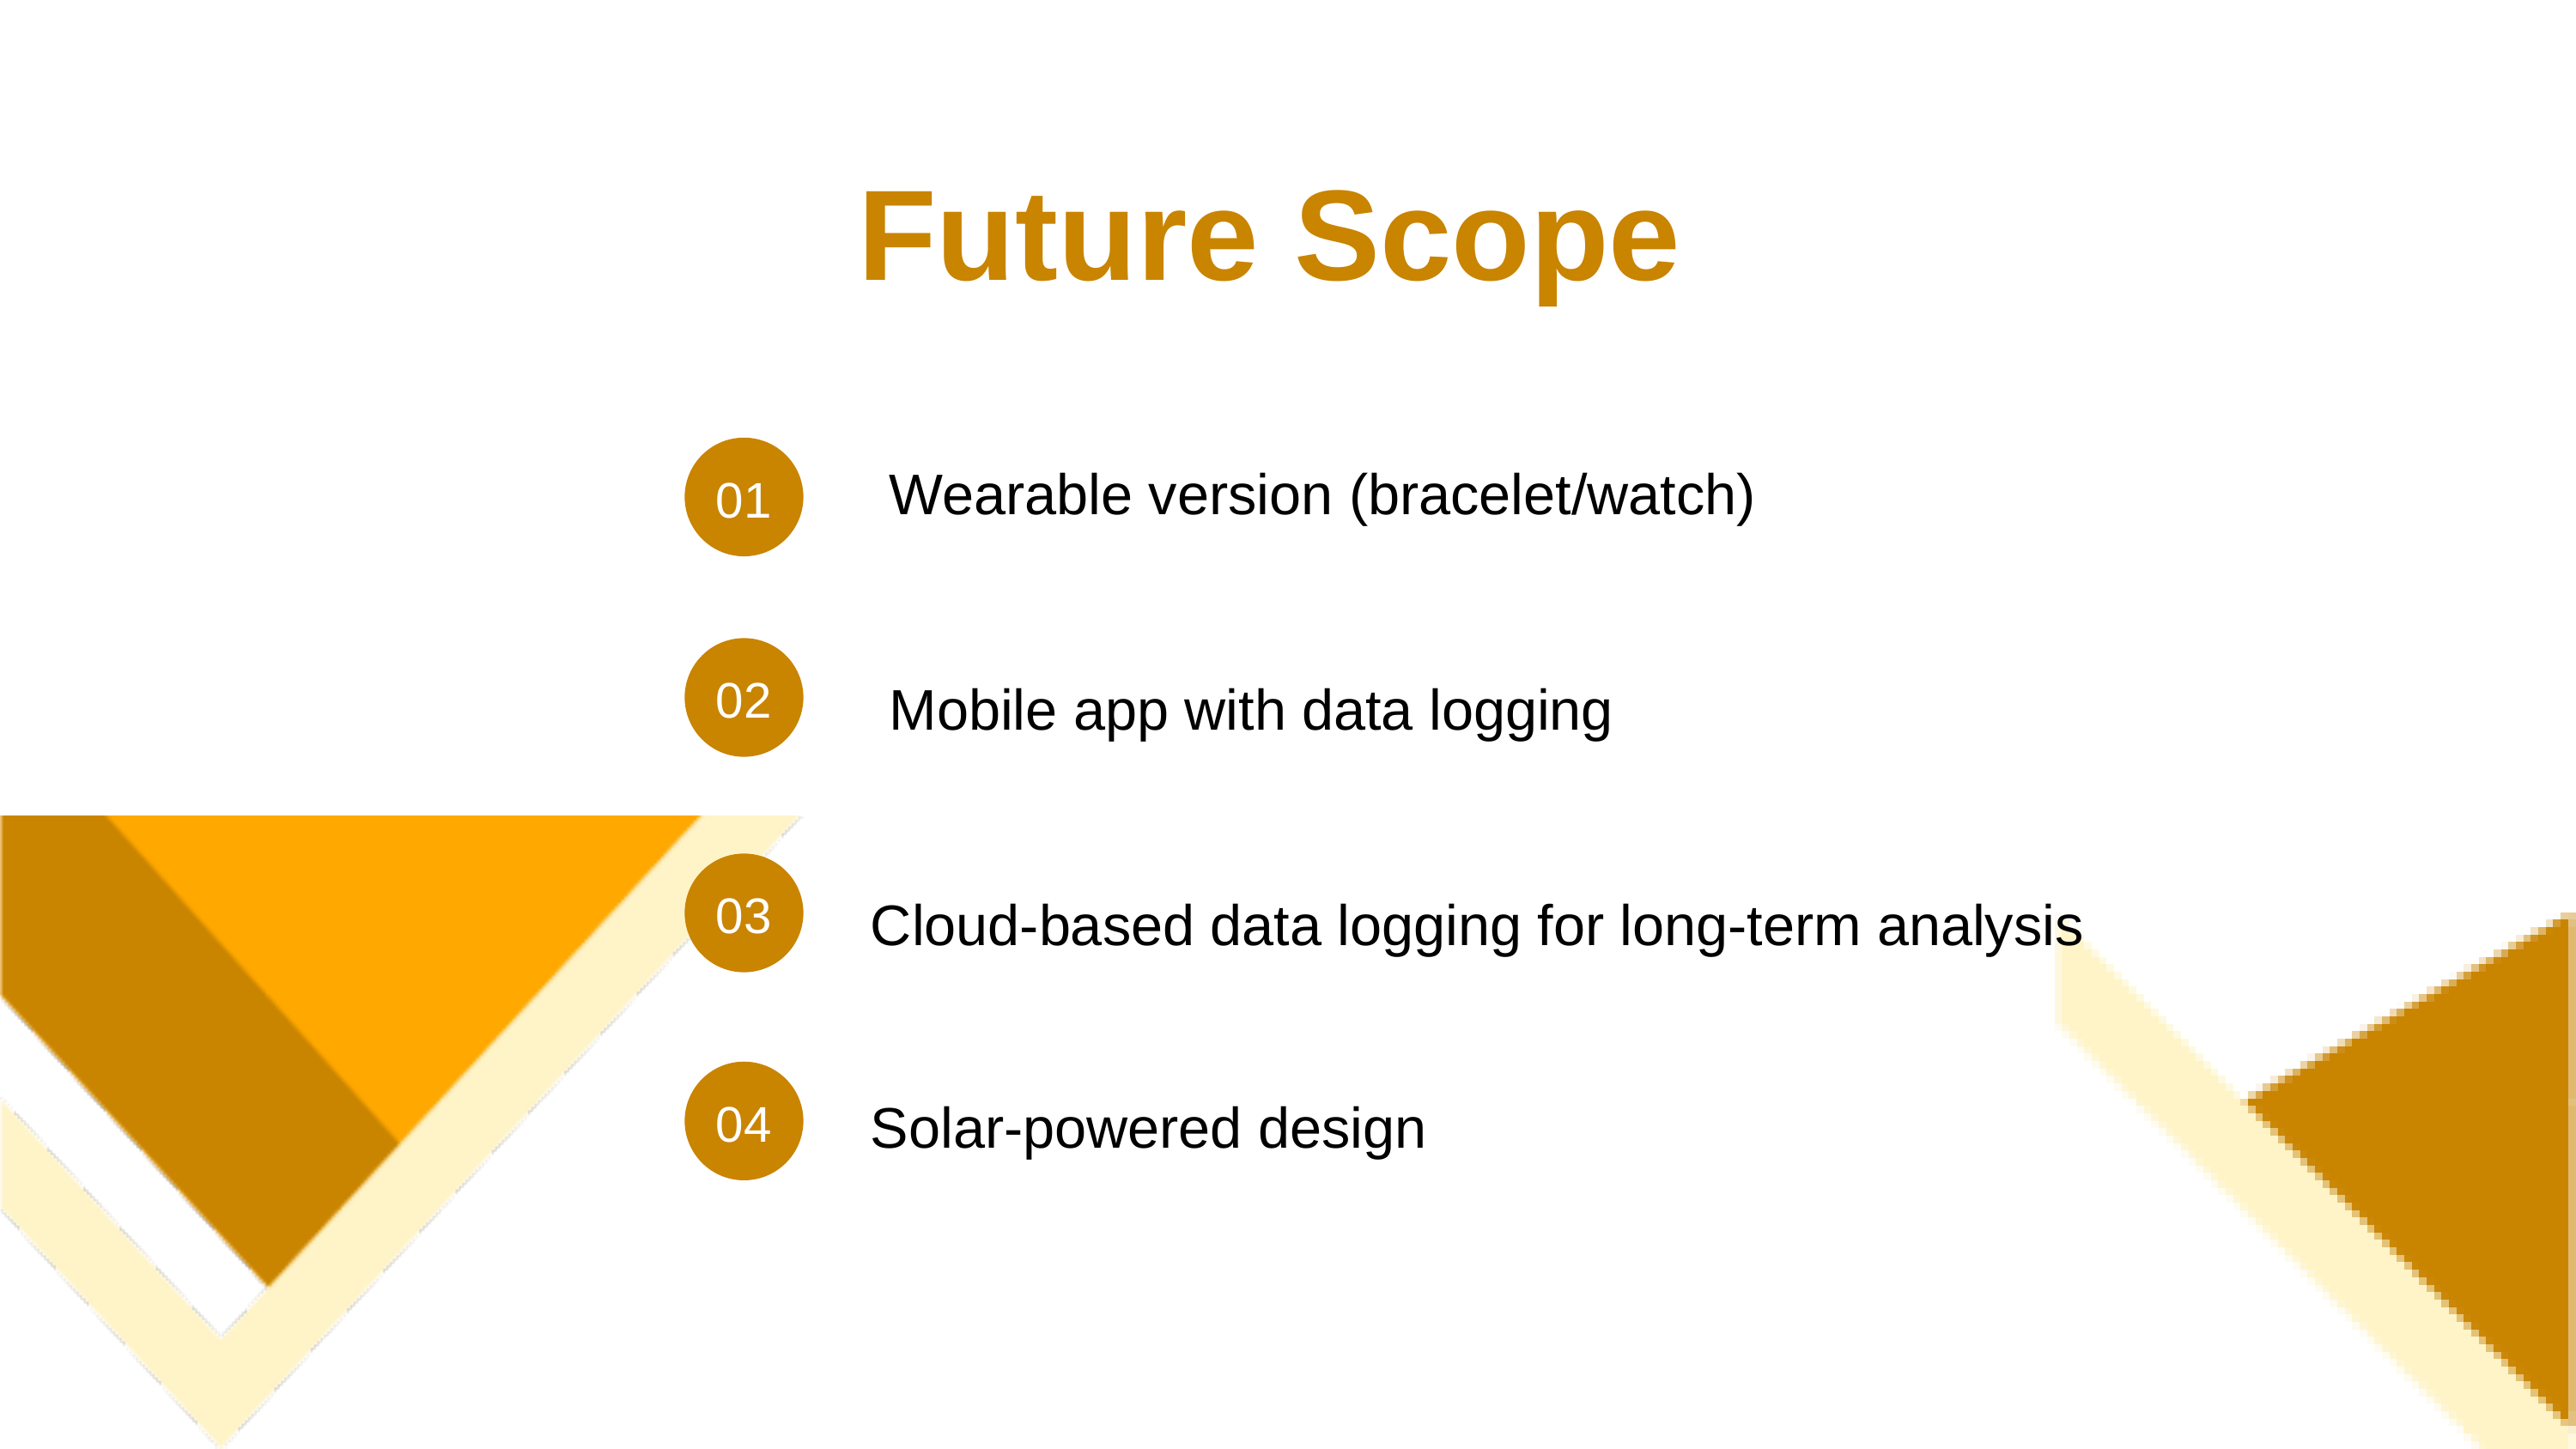

Future Scope

01
Wearable version (bracelet/watch)

02
Mobile app with data logging

03
Cloud-based data logging for long-term analysis

04
Solar-powered design